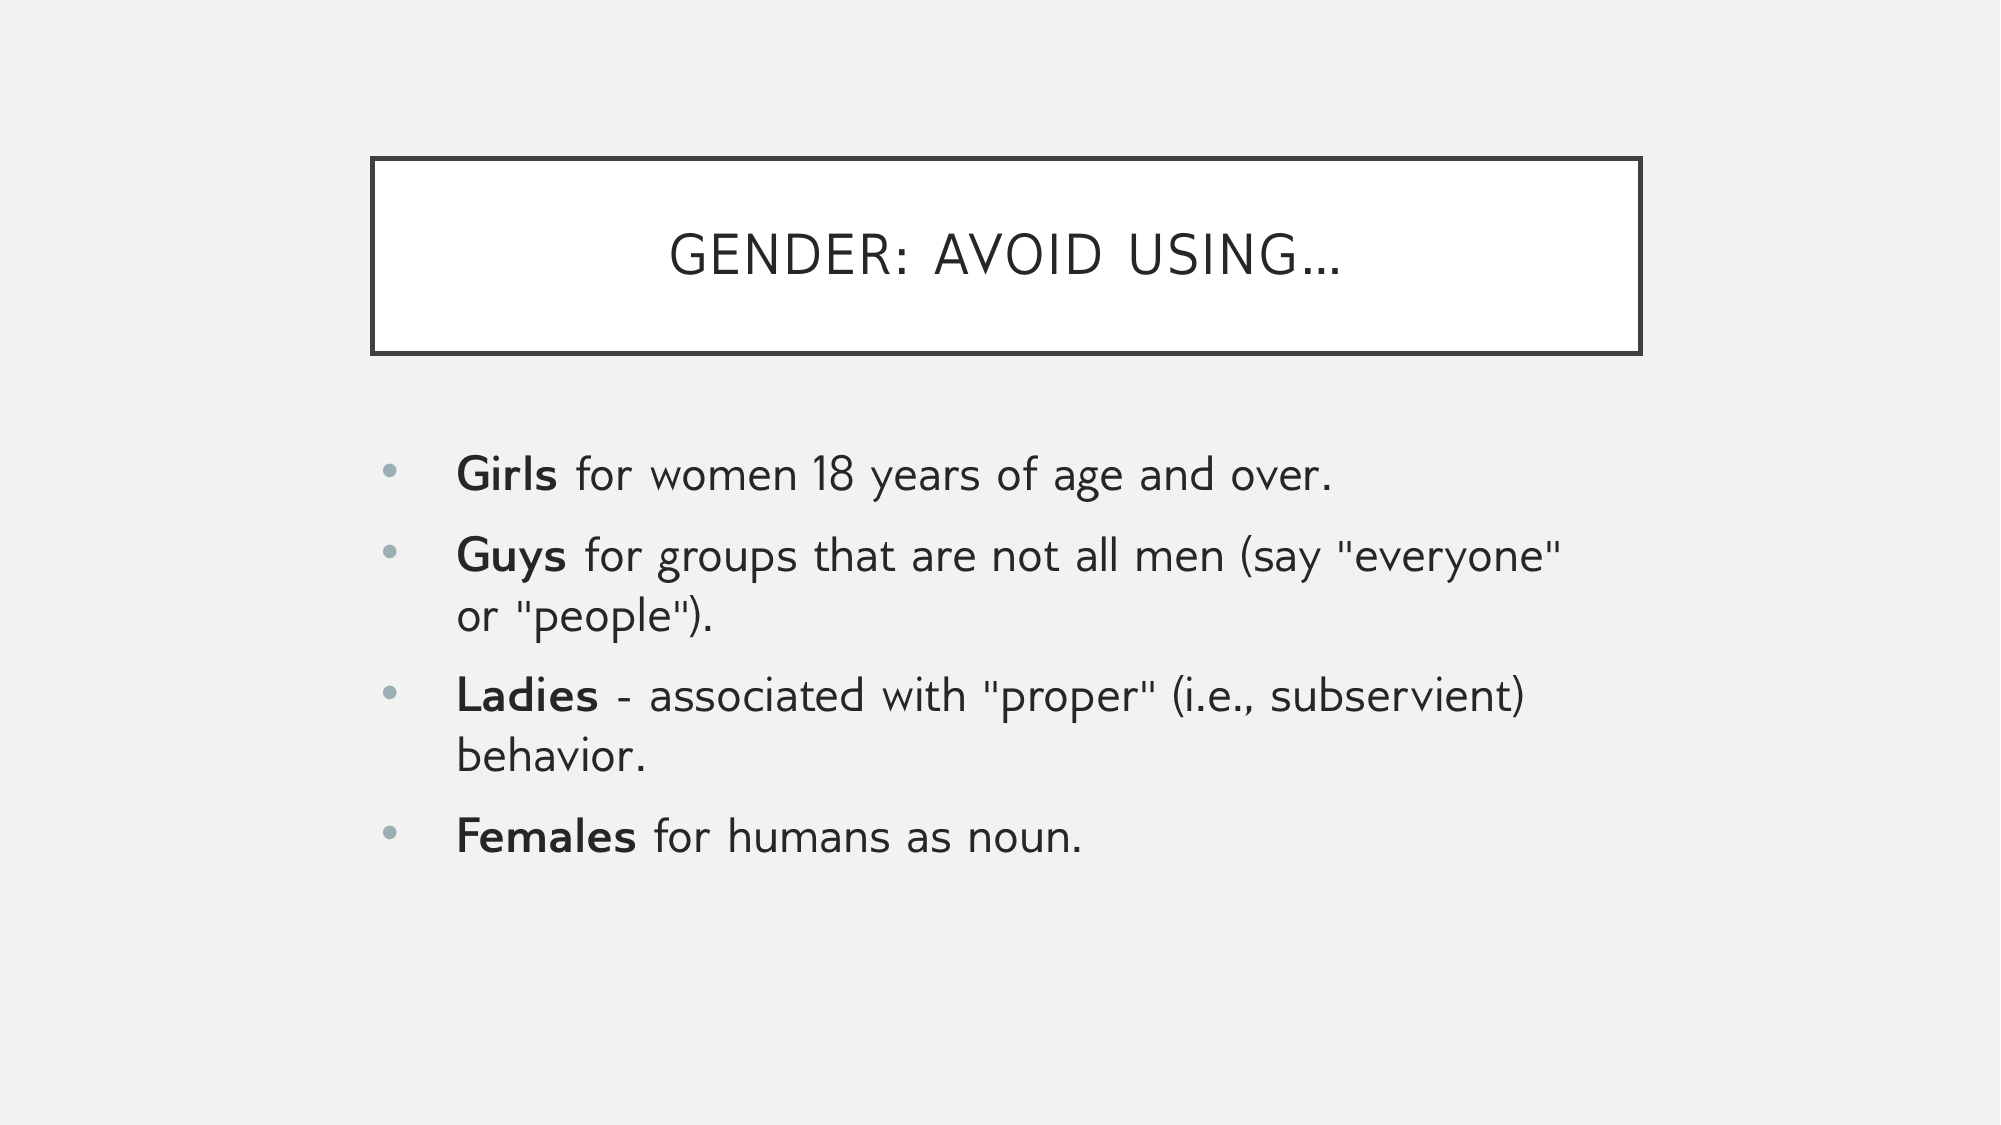

# Gender: Avoid Using…
Girls for women 18 years of age and over.
Guys for groups that are not all men (say "everyone" or "people").
Ladies - associated with "proper" (i.e., subservient) behavior.
Females for humans as noun.